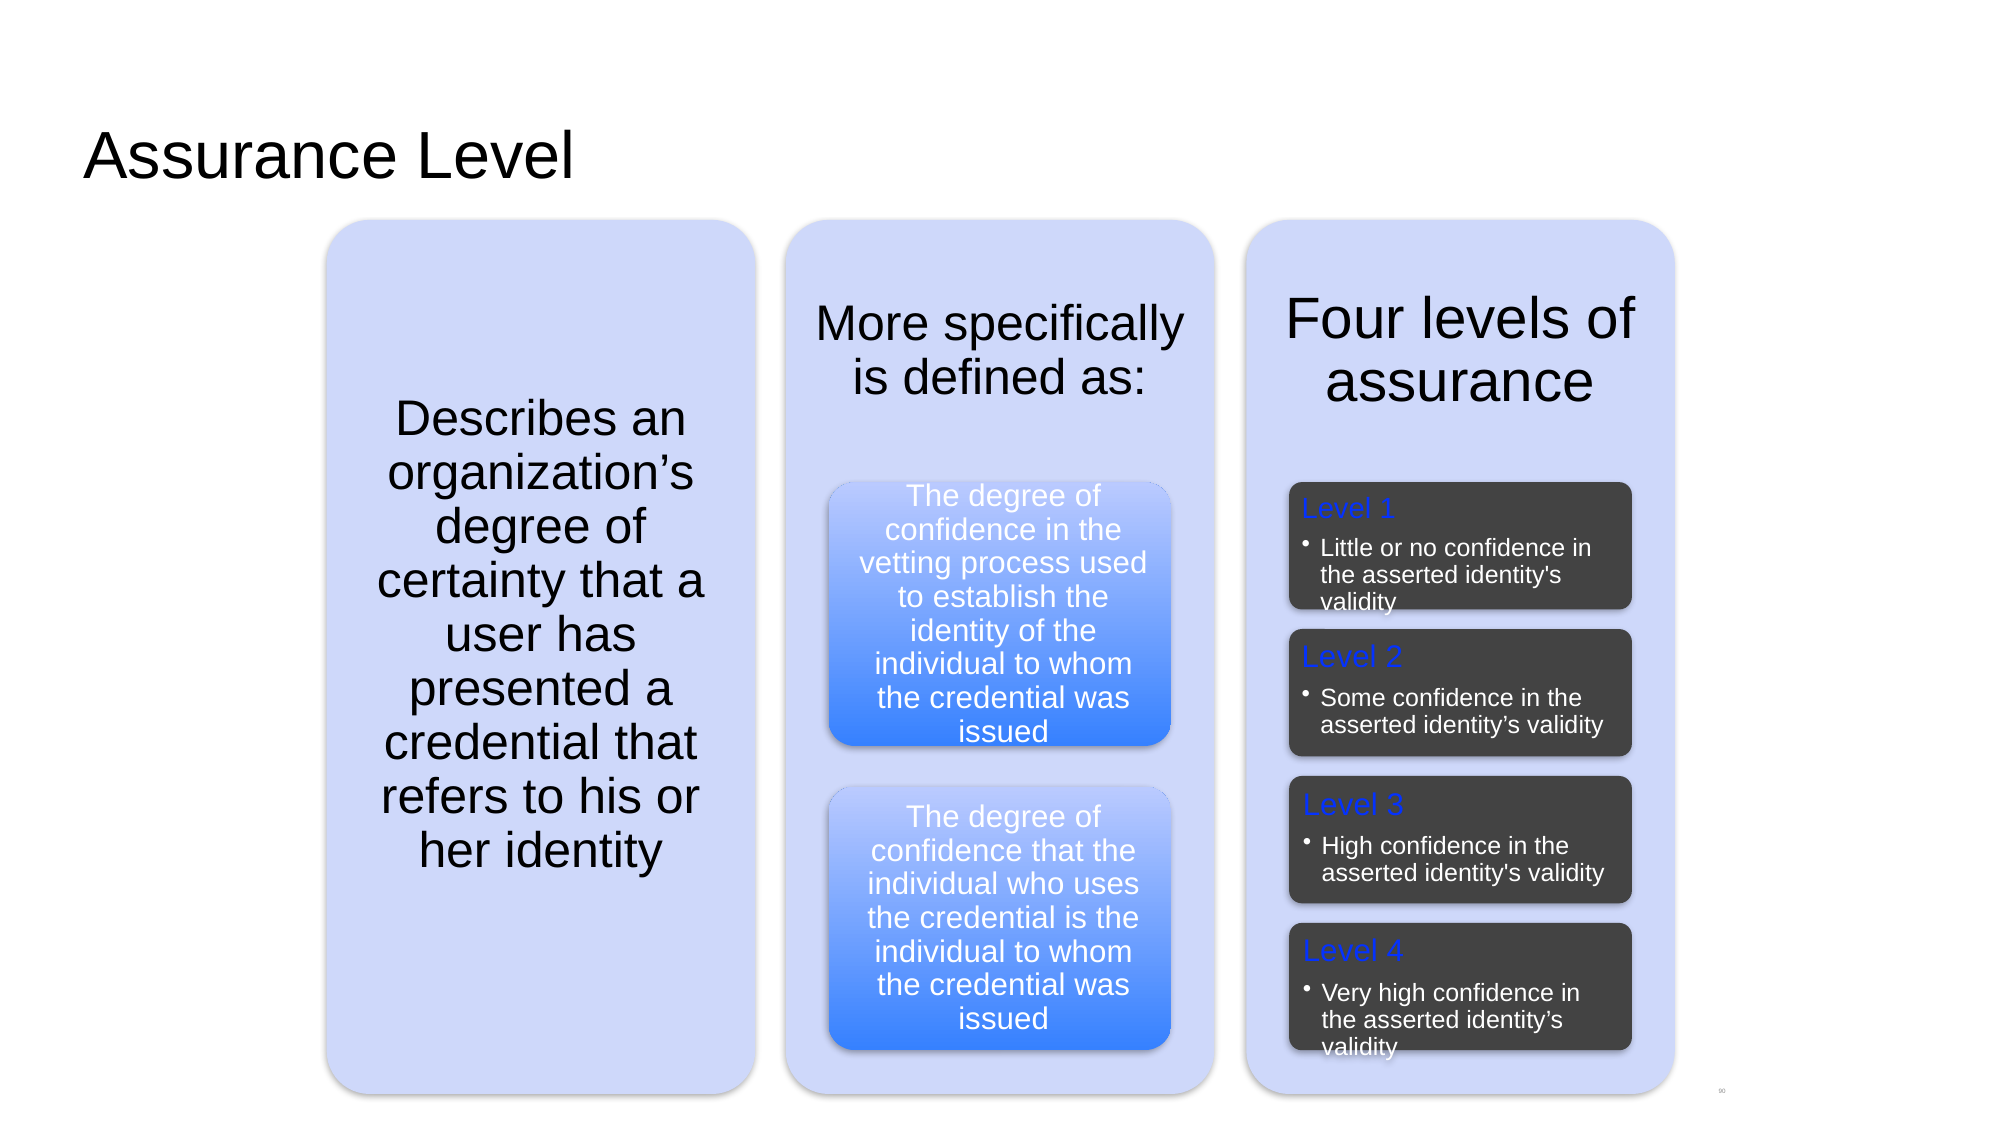

# Assurance Level

Describes an organization’s degree of certainty that a user has presented a credential that refers to his or her identity
More specifically is defined as:
The degree of confidence in the vetting process used to establish the identity of the individual to whom the credential was issued
The degree of confidence that the individual who uses the credential is the individual to whom the credential was issued
Four levels of assurance
Level 1
Little or no confidence in the asserted identity's validity
Level 2
Some confidence in the asserted identity’s validity
Level 3
High confidence in the asserted identity's validity
Level 4
Very high confidence in the asserted identity’s validity
90